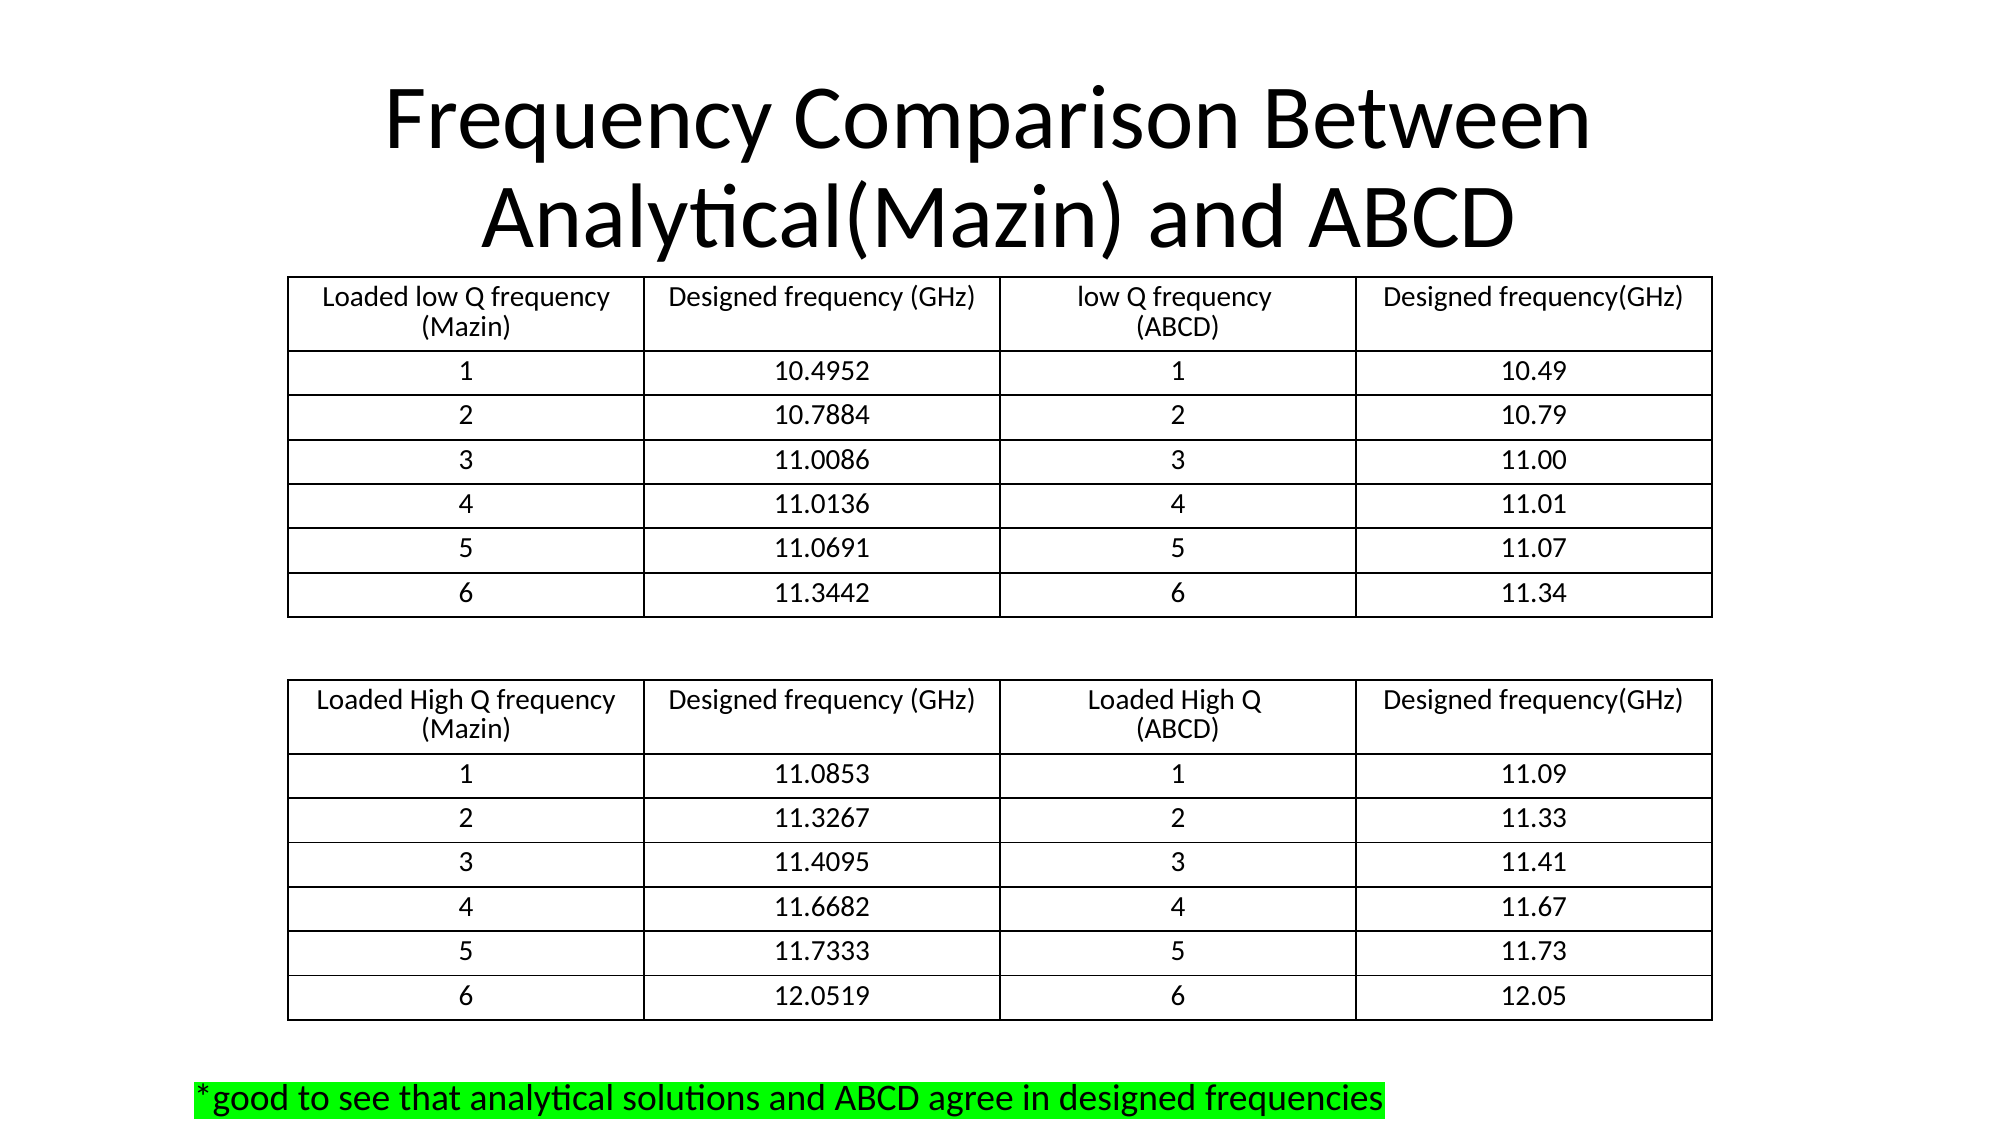

# Frequency Comparison Between Analytical(Mazin) and ABCD
| Loaded low Q frequency (Mazin) | Designed frequency (GHz) | low Q frequency (ABCD) | Designed frequency(GHz) |
| --- | --- | --- | --- |
| 1 | 10.4952 | 1 | 10.49 |
| 2 | 10.7884 | 2 | 10.79 |
| 3 | 11.0086 | 3 | 11.00 |
| 4 | 11.0136 | 4 | 11.01 |
| 5 | 11.0691 | 5 | 11.07 |
| 6 | 11.3442 | 6 | 11.34 |
| Loaded High Q frequency (Mazin) | Designed frequency (GHz) | Loaded High Q (ABCD) | Designed frequency(GHz) |
| --- | --- | --- | --- |
| 1 | 11.0853 | 1 | 11.09 |
| 2 | 11.3267 | 2 | 11.33 |
| 3 | 11.4095 | 3 | 11.41 |
| 4 | 11.6682 | 4 | 11.67 |
| 5 | 11.7333 | 5 | 11.73 |
| 6 | 12.0519 | 6 | 12.05 |
*good to see that analytical solutions and ABCD agree in designed frequencies